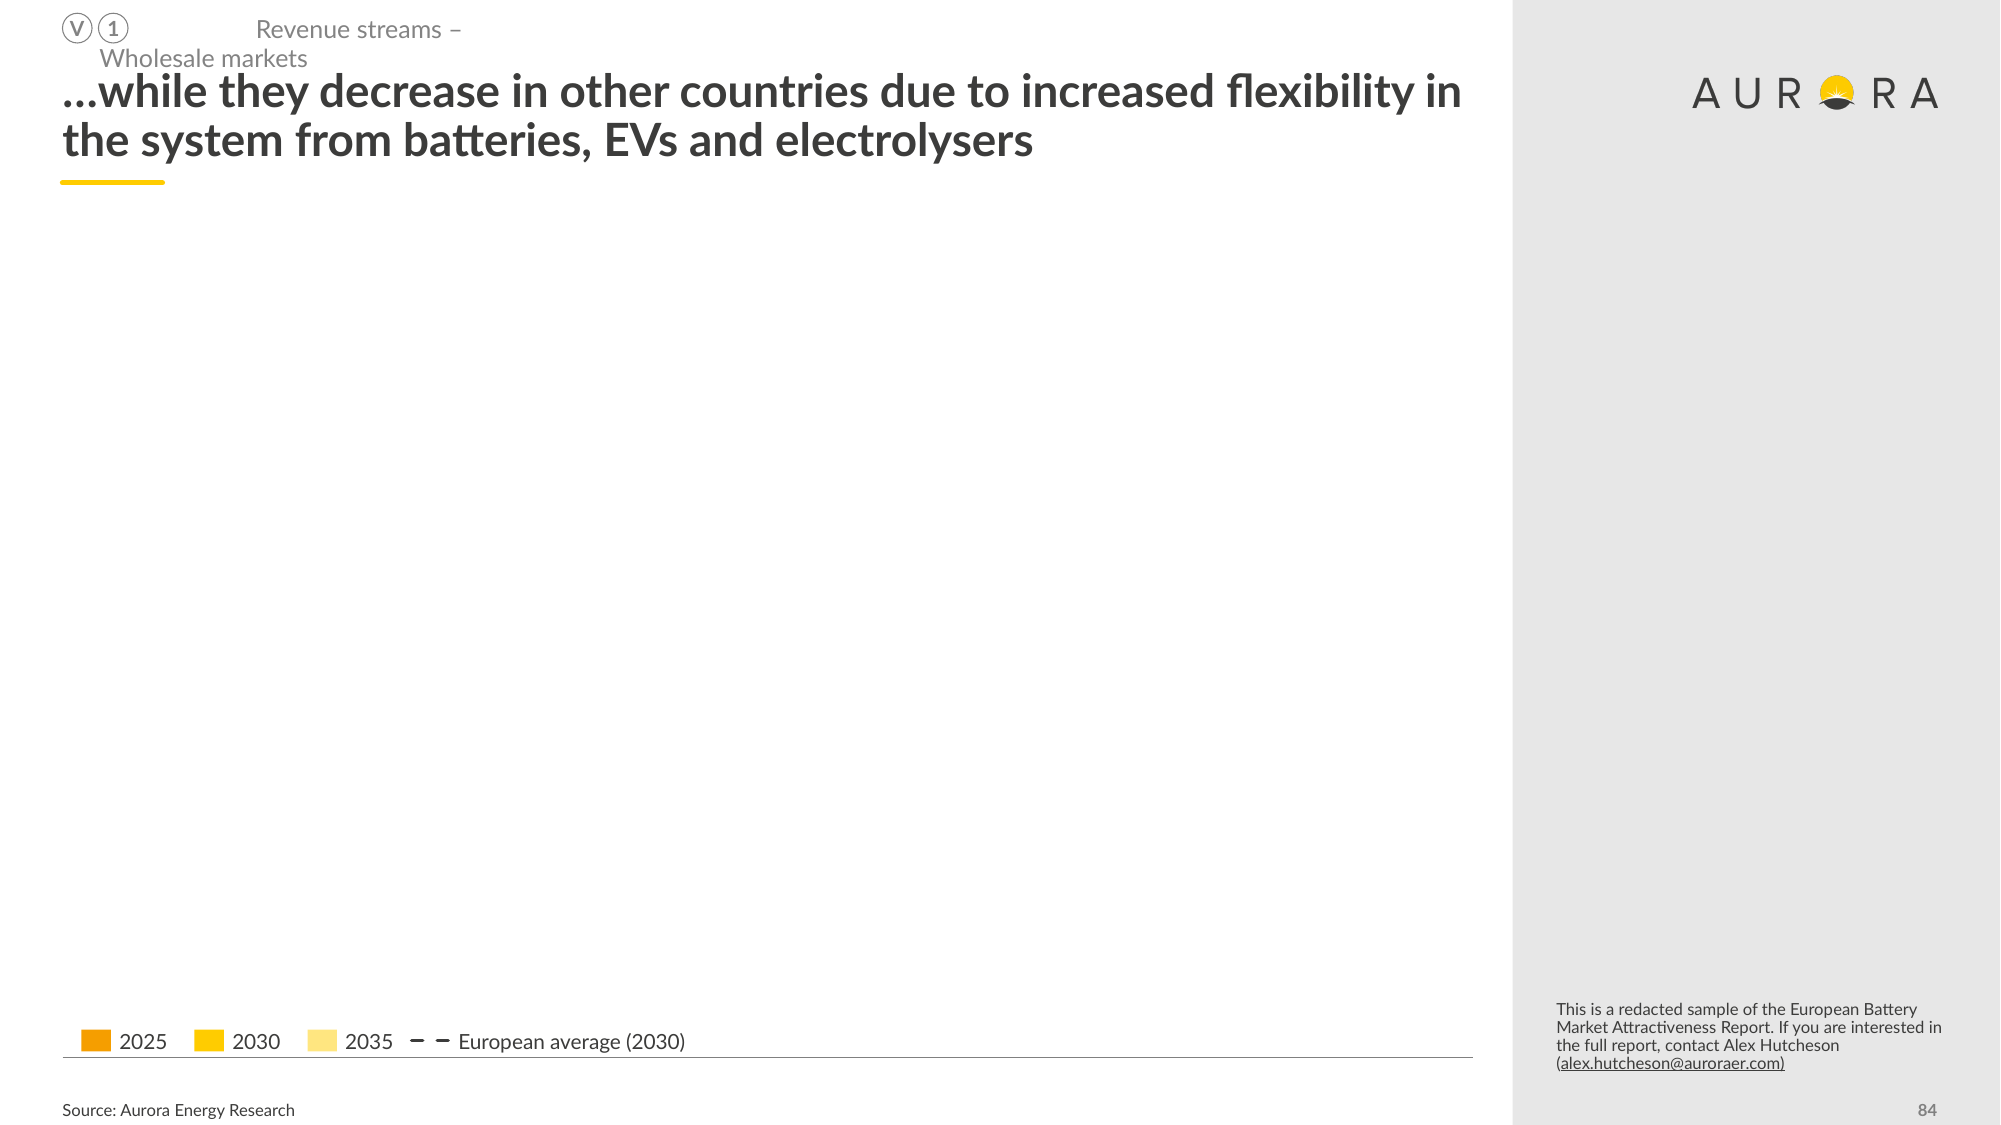

Revenue streams – Wholesale markets
V
1
# …while they decrease in other countries due to increased flexibility in the system from batteries, EVs and electrolysers

Average daily 1h1 wholesale day-ahead market price spread
€/MWh (real 2022)

### Chart

| Category |  |  |  |  |
|---|---|---|---|---|
XX%
XX%
XX%
XX%
XX%
XX%
XX%
XX%
XX%
XX%
XX%
XX%
XX%
XX%
This is a redacted sample of the European Battery Market Attractiveness Report. If you are interested in the full report, contact Alex Hutcheson (alex.hutcheson@auroraer.com)
2025
2030
2035
European average (2030)

Source: Aurora Energy Research